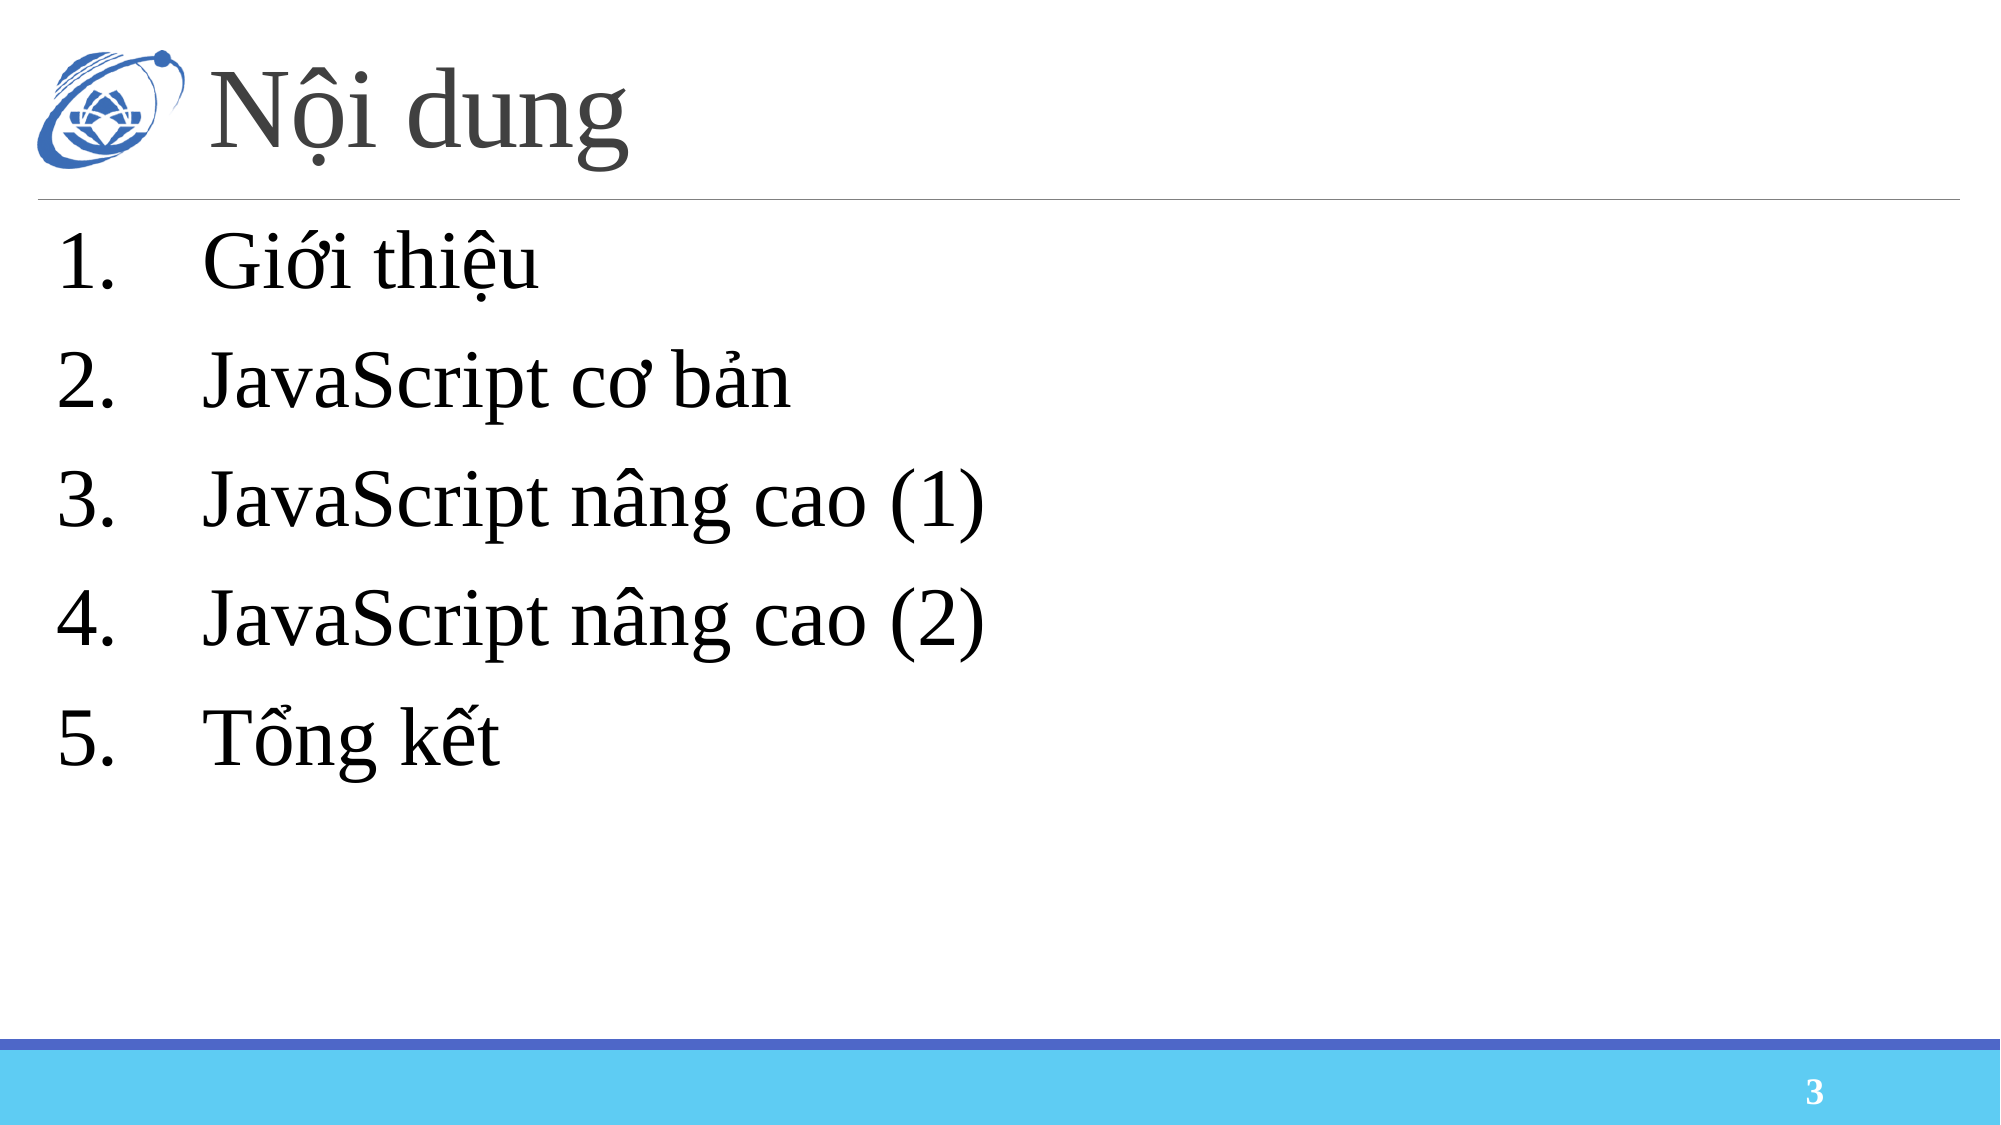

# Nội dung
1.	Giới thiệu
2.	JavaScript cơ bản
3.	JavaScript nâng cao (1)
4.	JavaScript nâng cao (2)
5.	Tổng kết
3